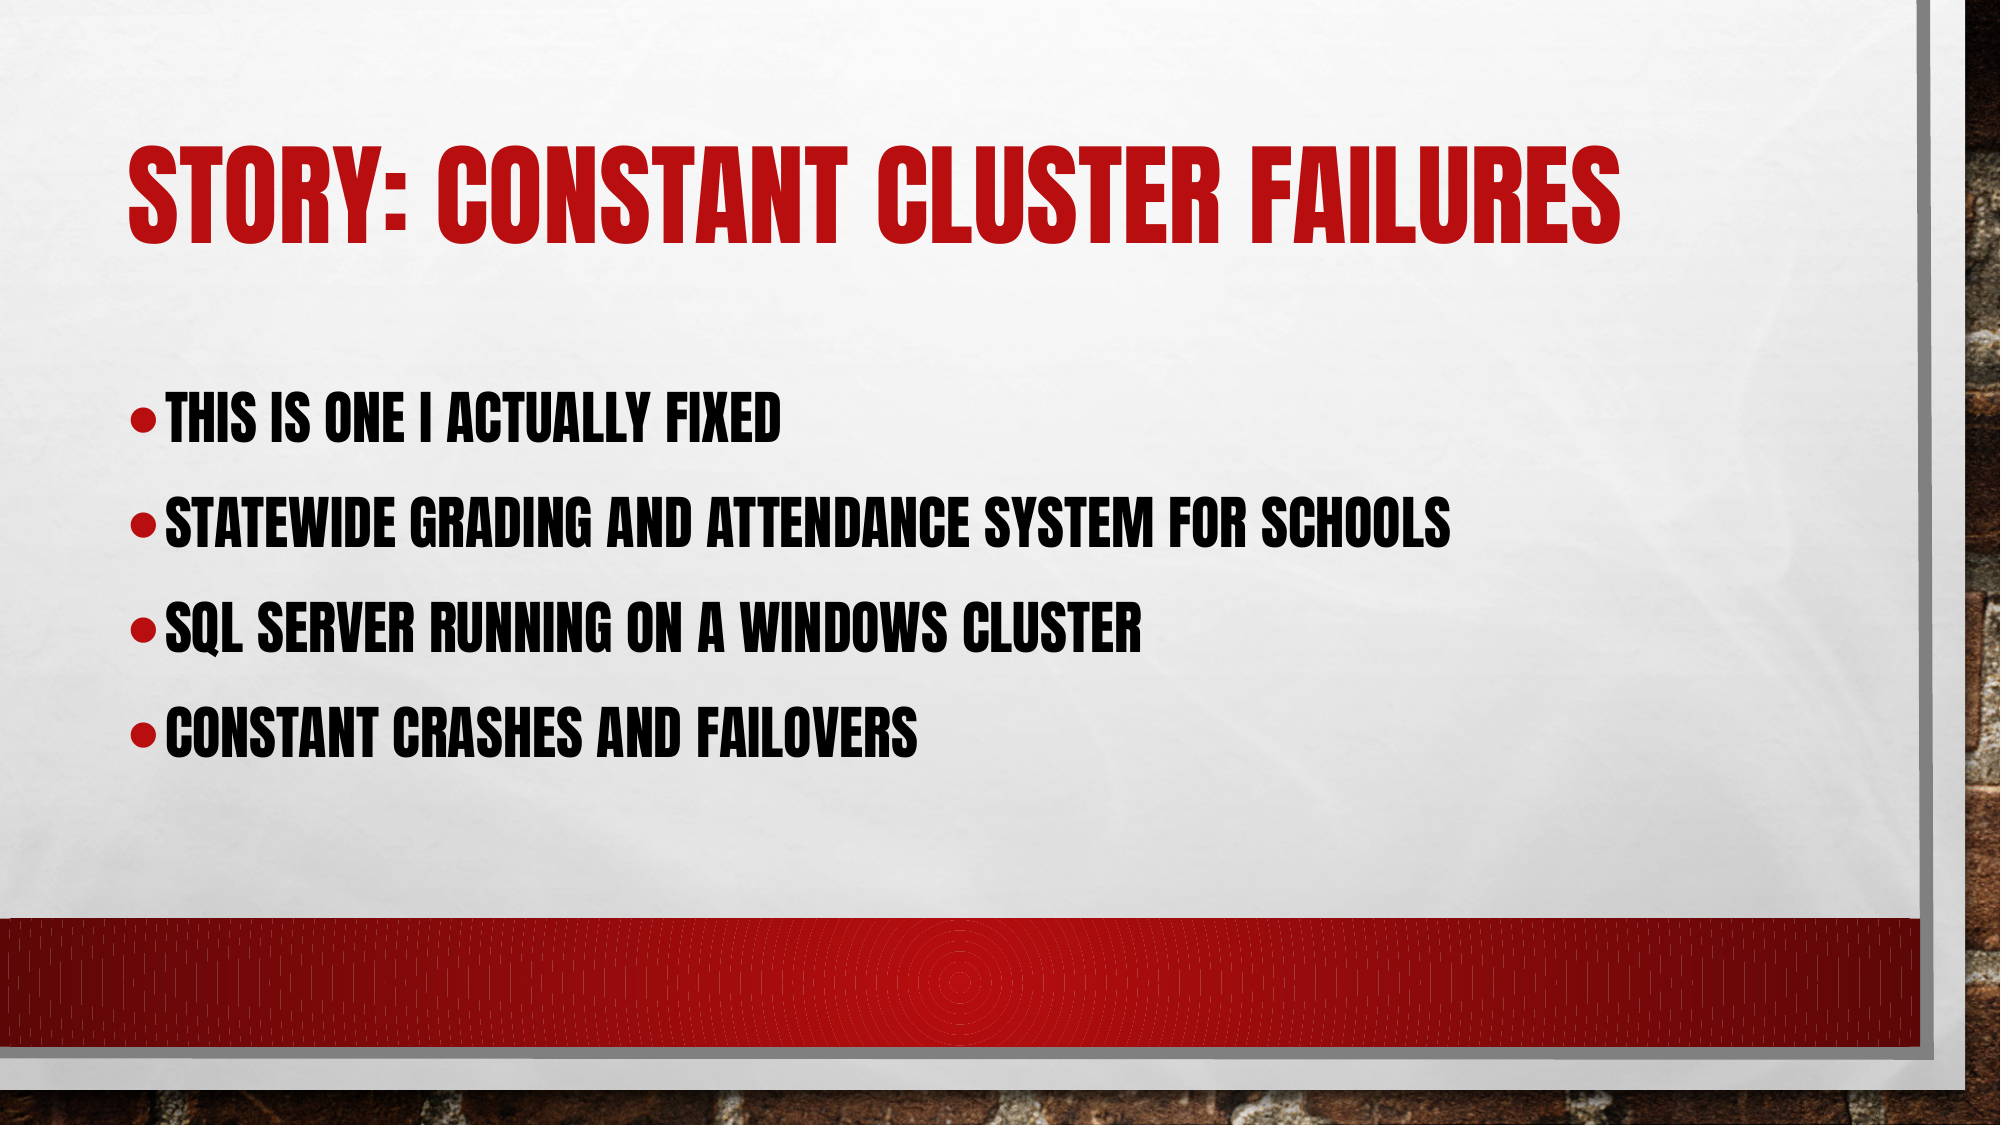

# STORY: constant cluster failures
This is one I actually fixed
Statewide grading and attendance system for schools
Sql server running on a windows cluster
Constant crashes and failovers